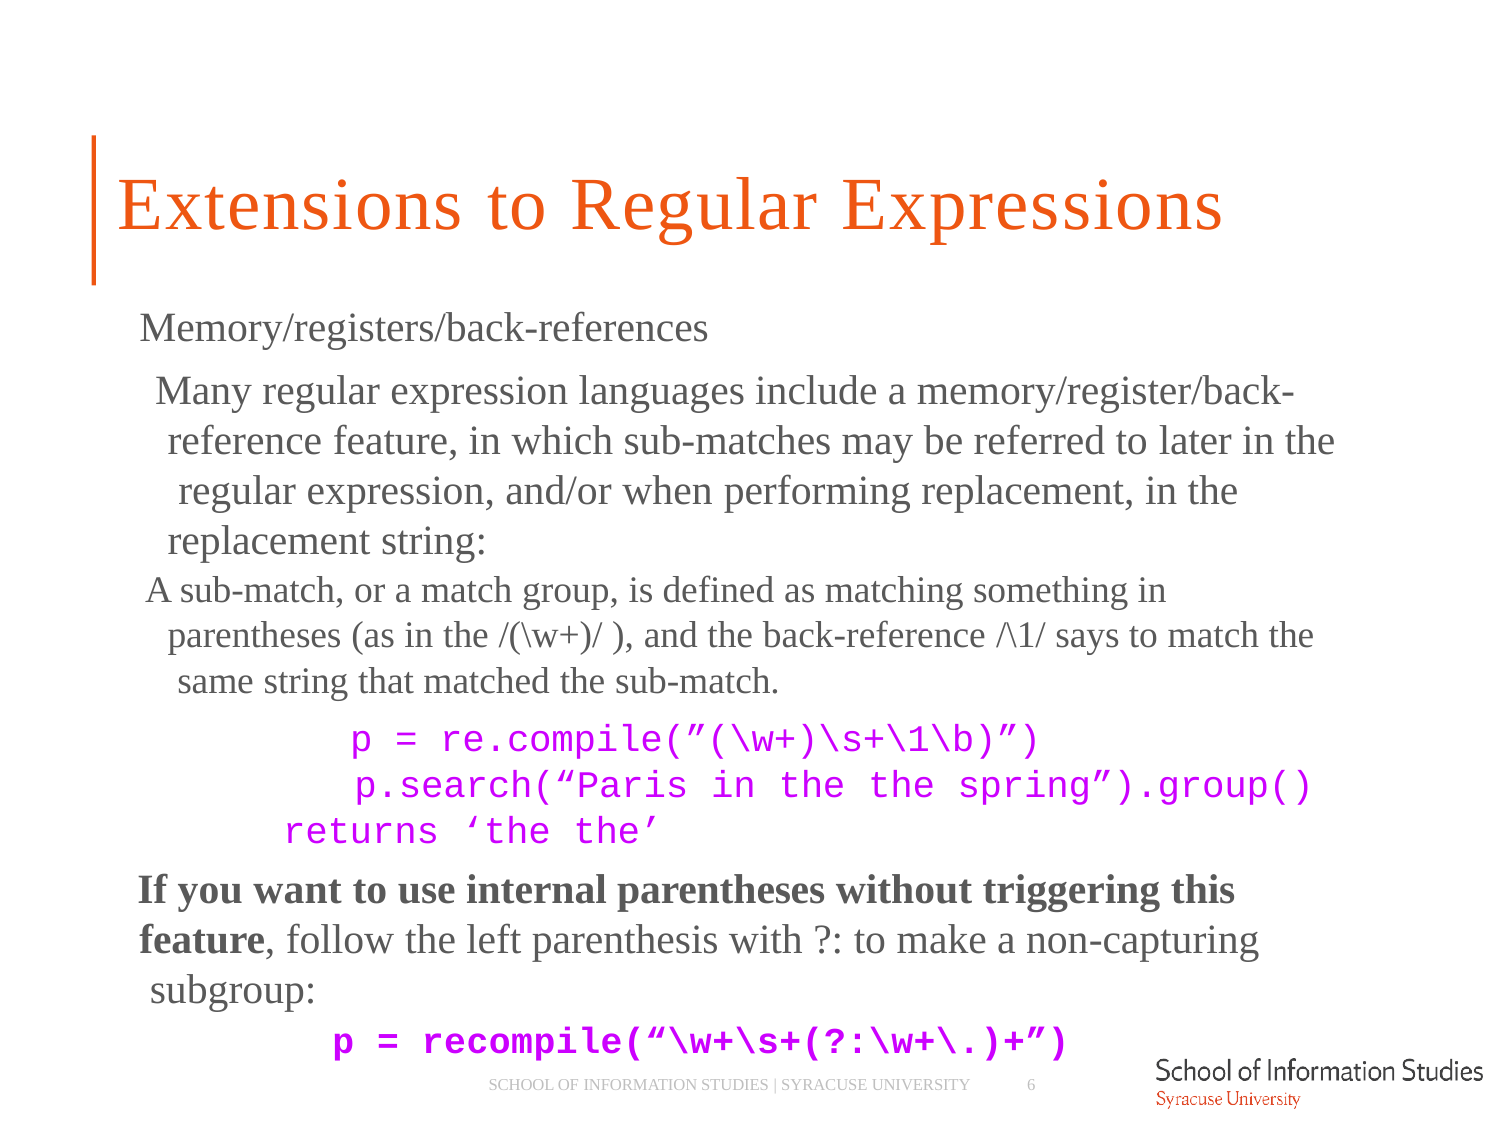

# Extensions to Regular Expressions
Memory/registers/back-references
­ Many regular expression languages include a memory/register/back-  reference feature, in which sub-matches may be referred to later in the  regular expression, and/or when performing replacement, in the  replacement string:
A sub-match, or a match group, is defined as matching something in  parentheses (as in the /(\w+)/ ), and the back-reference /\1/ says to match the  same string that matched the sub-match.
p = re.compile(”(\w+)\s+\1\b)”)  p.search(“Paris in the the spring”).group()
returns ‘the the’
If you want to use internal parentheses without triggering this  feature, follow the left parenthesis with ?: to make a non-capturing  subgroup:
p = recompile(“\w+\s+(?:\w+\.)+”)
SCHOOL OF INFORMATION STUDIES | SYRACUSE UNIVERSITY
6